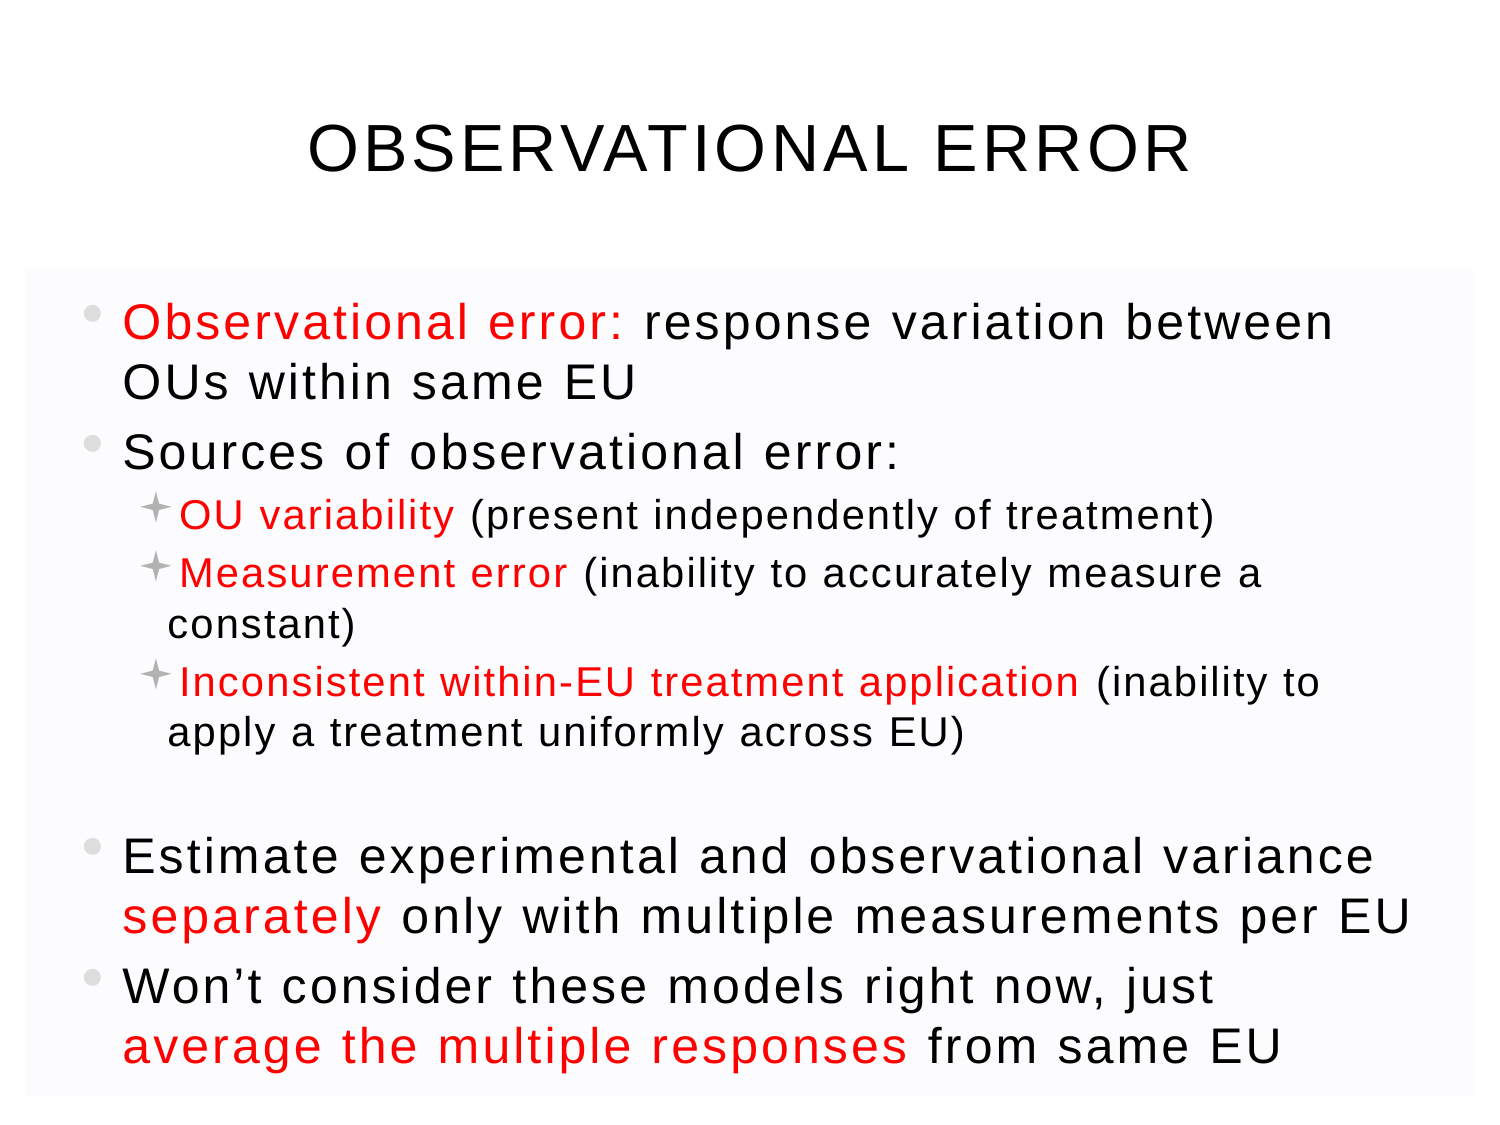

# OBSERVATIONAL ERROR
Observational error: response variation between OUs within same EU
Sources of observational error:
OU variability (present independently of treatment)
Measurement error (inability to accurately measure a constant)
Inconsistent within-EU treatment application (inability to apply a treatment uniformly across EU)

Estimate experimental and observational variance separately only with multiple measurements per EU
Won’t consider these models right now, just average the multiple responses from same EU